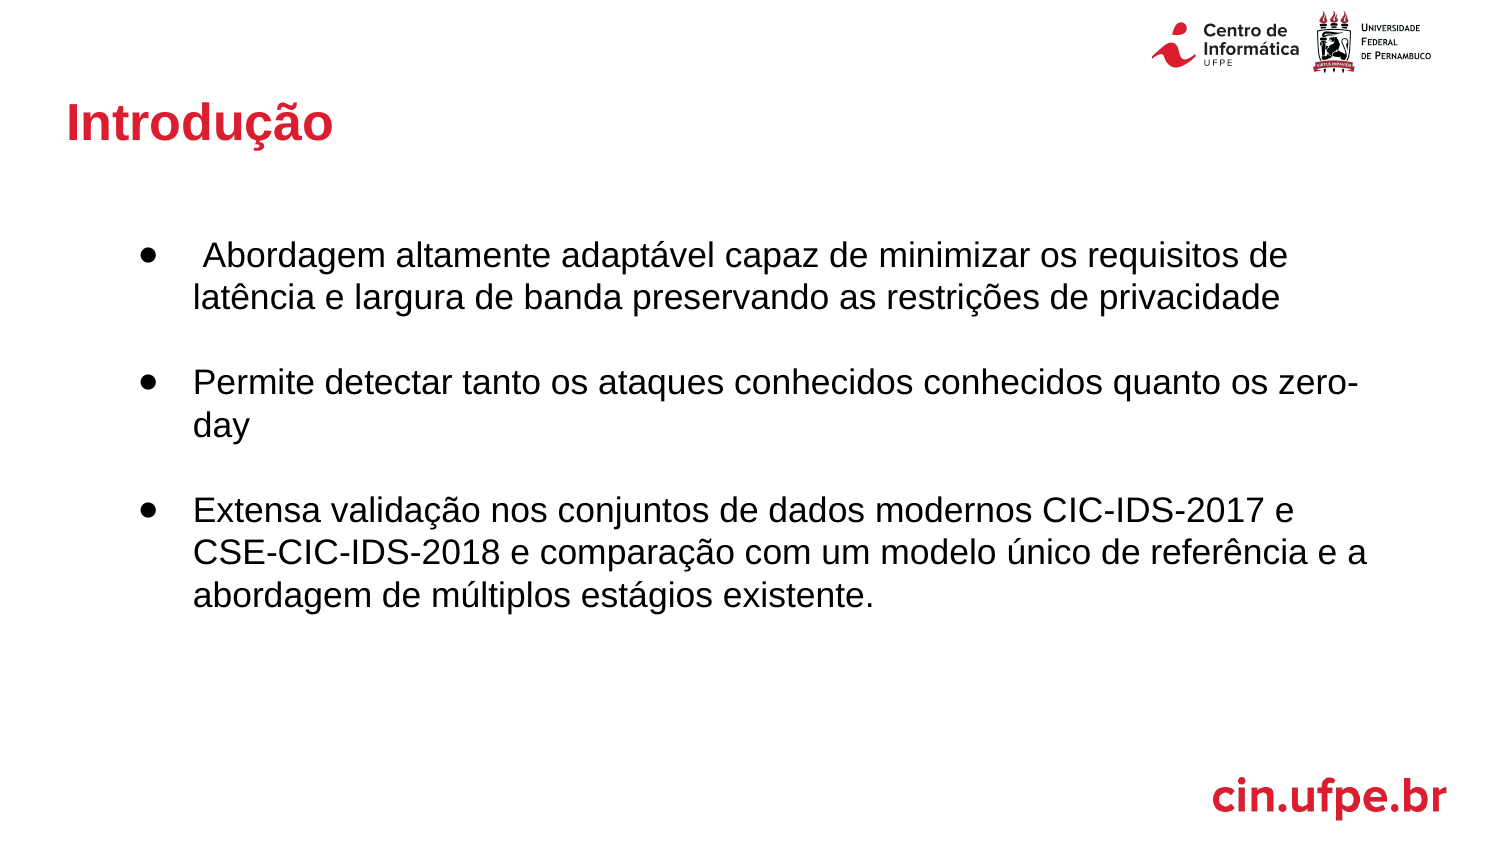

# Introdução
 Abordagem altamente adaptável capaz de minimizar os requisitos de latência e largura de banda preservando as restrições de privacidade

Permite detectar tanto os ataques conhecidos conhecidos quanto os zero-day

Extensa validação nos conjuntos de dados modernos CIC-IDS-2017 e CSE-CIC-IDS-2018 e comparação com um modelo único de referência e a abordagem de múltiplos estágios existente.